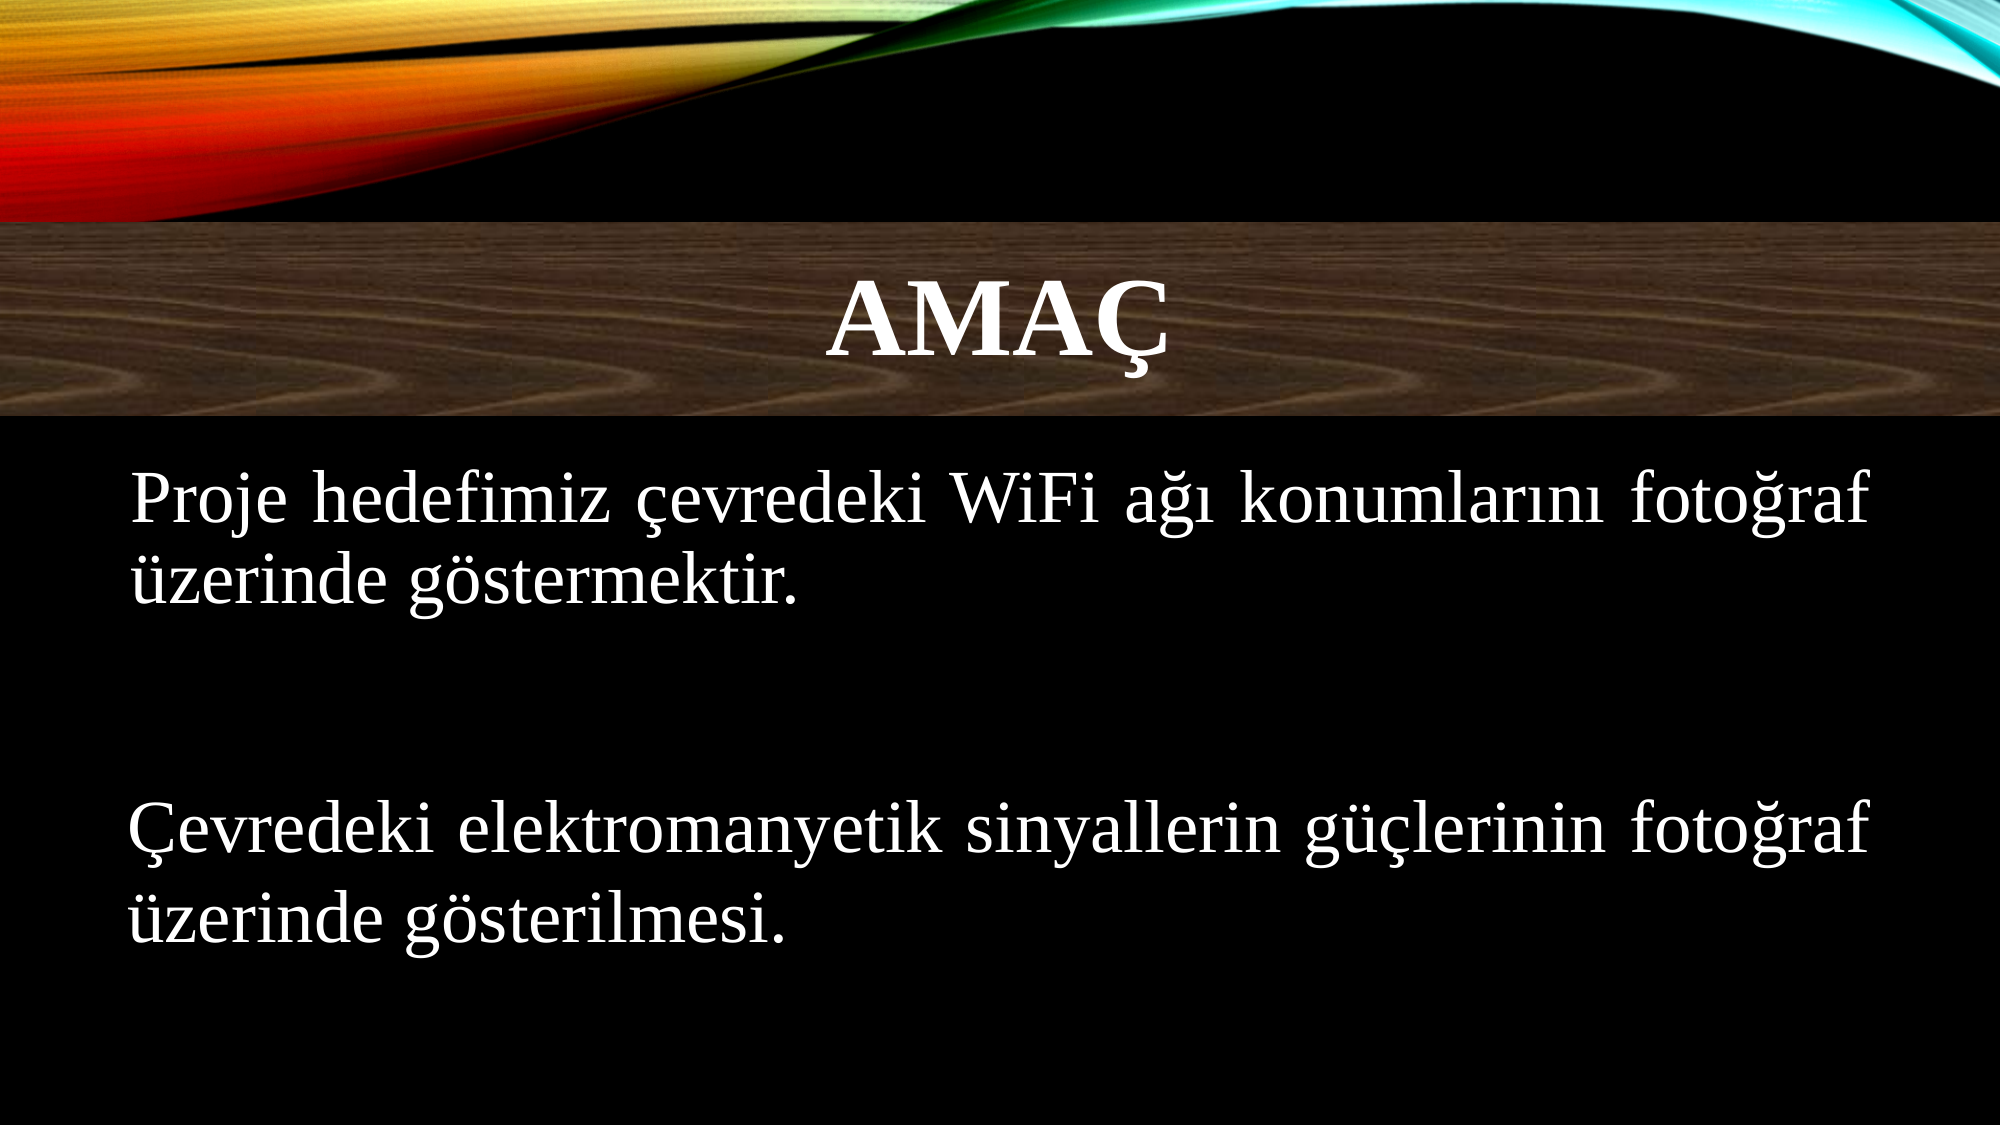

# AMAÇ
Proje hedefimiz çevredeki WiFi ağı konumlarını fotoğraf üzerinde göstermektir.
Çevredeki elektromanyetik sinyallerin güçlerinin fotoğraf üzerinde gösterilmesi.